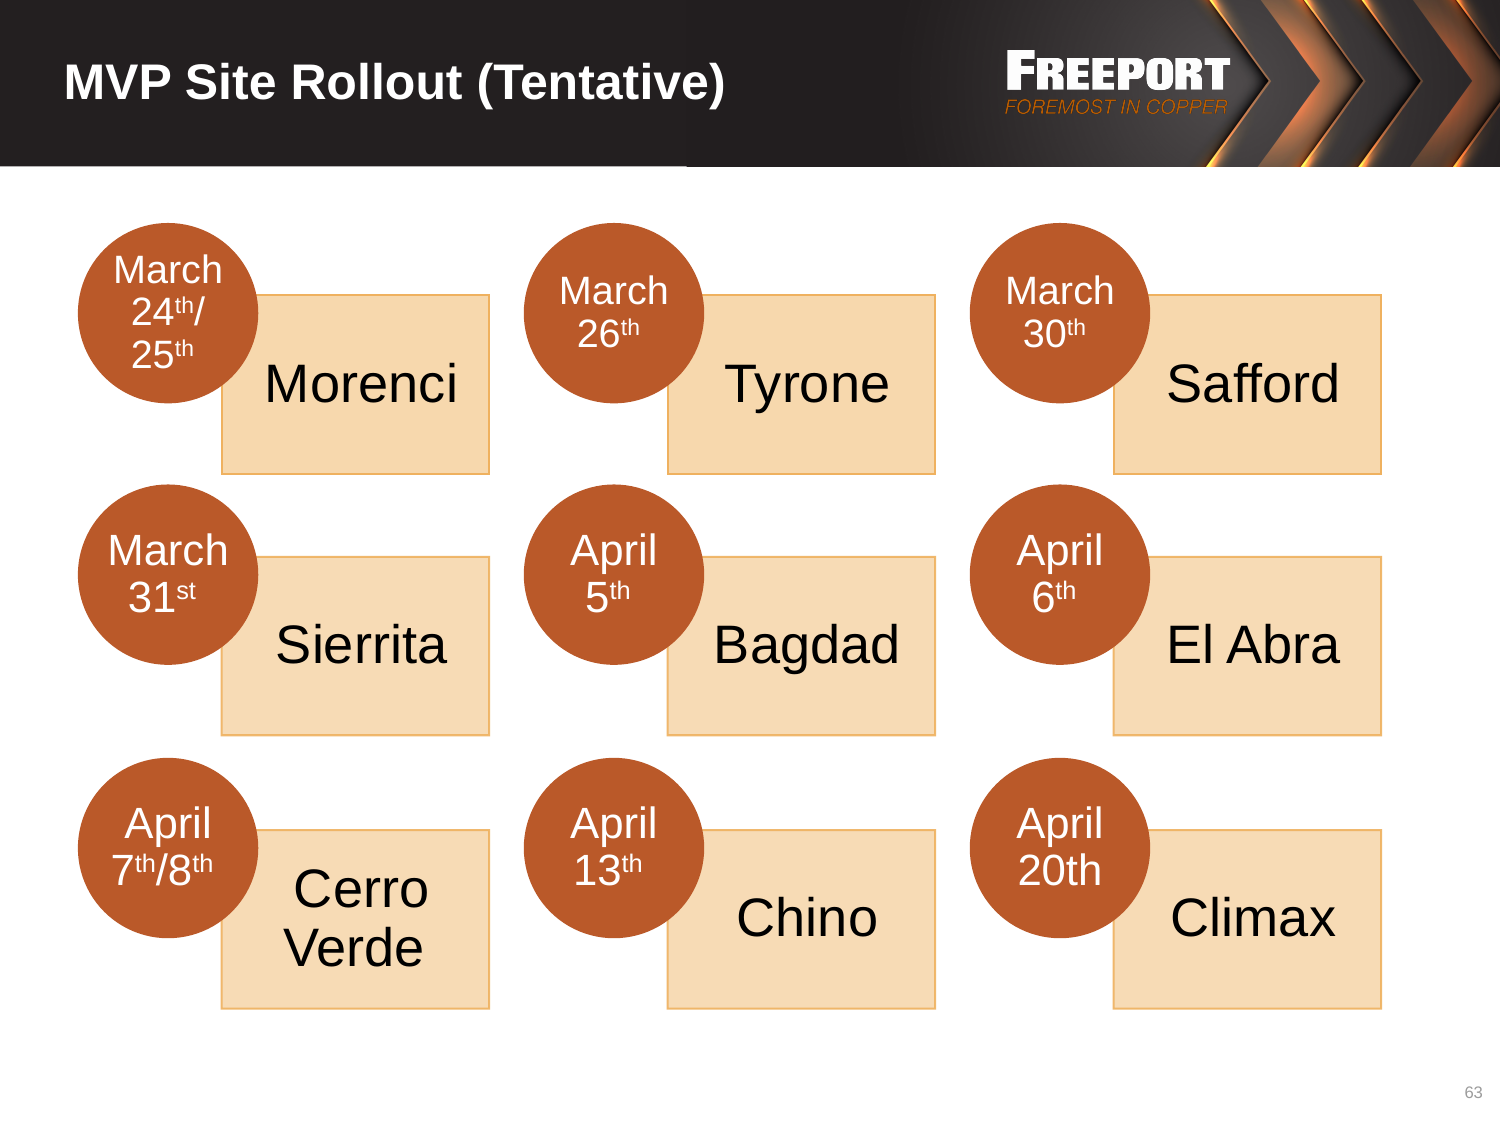

# MVP Site Rollout (Tentative)
Morenci
March 24th/ 25th
Tyrone
March 26th
Safford
March 30th
Sierrita
March 31st
Bagdad
April 5th
El Abra
April 6th
Cerro Verde
April 7th/8th
Chino
April 13th
Climax
April 20th
63